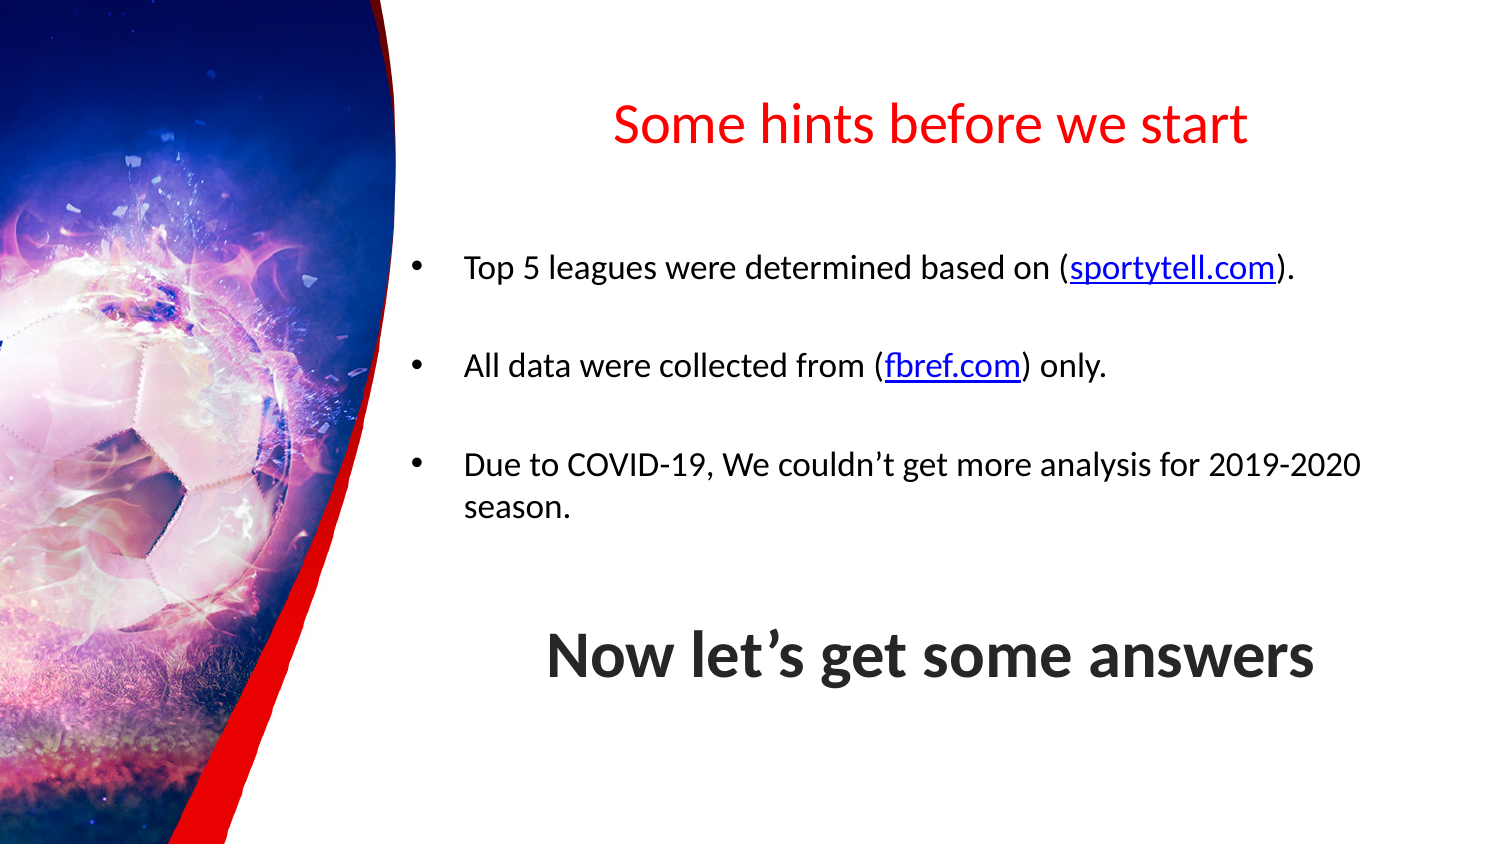

# Some hints before we start

Top 5 leagues were determined based on (sportytell.com).

All data were collected from (fbref.com) only.

Due to COVID-19, We couldn’t get more analysis for 2019-2020 season.
Now let’s get some answers